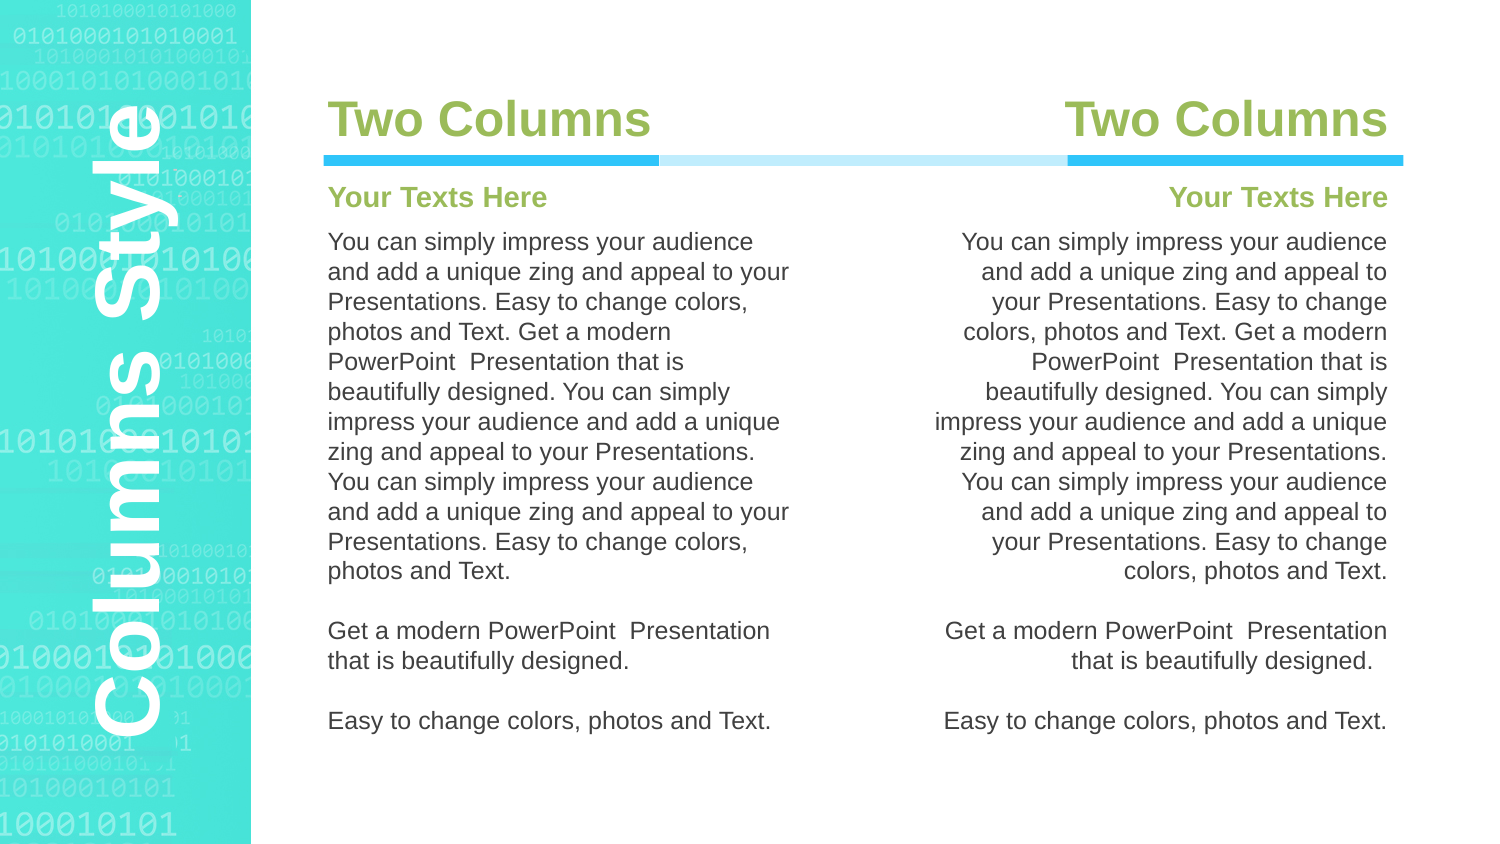

Agenda Style
Two Columns
Your Texts Here
You can simply impress your audience and add a unique zing and appeal to your Presentations. Easy to change colors, photos and Text. Get a modern PowerPoint  Presentation that is beautifully designed. You can simply impress your audience and add a unique zing and appeal to your Presentations. You can simply impress your audience and add a unique zing and appeal to your Presentations. Easy to change colors, photos and Text.

Get a modern PowerPoint  Presentation that is beautifully designed.

Easy to change colors, photos and Text.
Two Columns
Your Texts Here
You can simply impress your audience and add a unique zing and appeal to your Presentations. Easy to change colors, photos and Text. Get a modern PowerPoint  Presentation that is beautifully designed. You can simply impress your audience and add a unique zing and appeal to your Presentations. You can simply impress your audience and add a unique zing and appeal to your Presentations. Easy to change colors, photos and Text.

Get a modern PowerPoint  Presentation that is beautifully designed.

Easy to change colors, photos and Text.

Columns Style